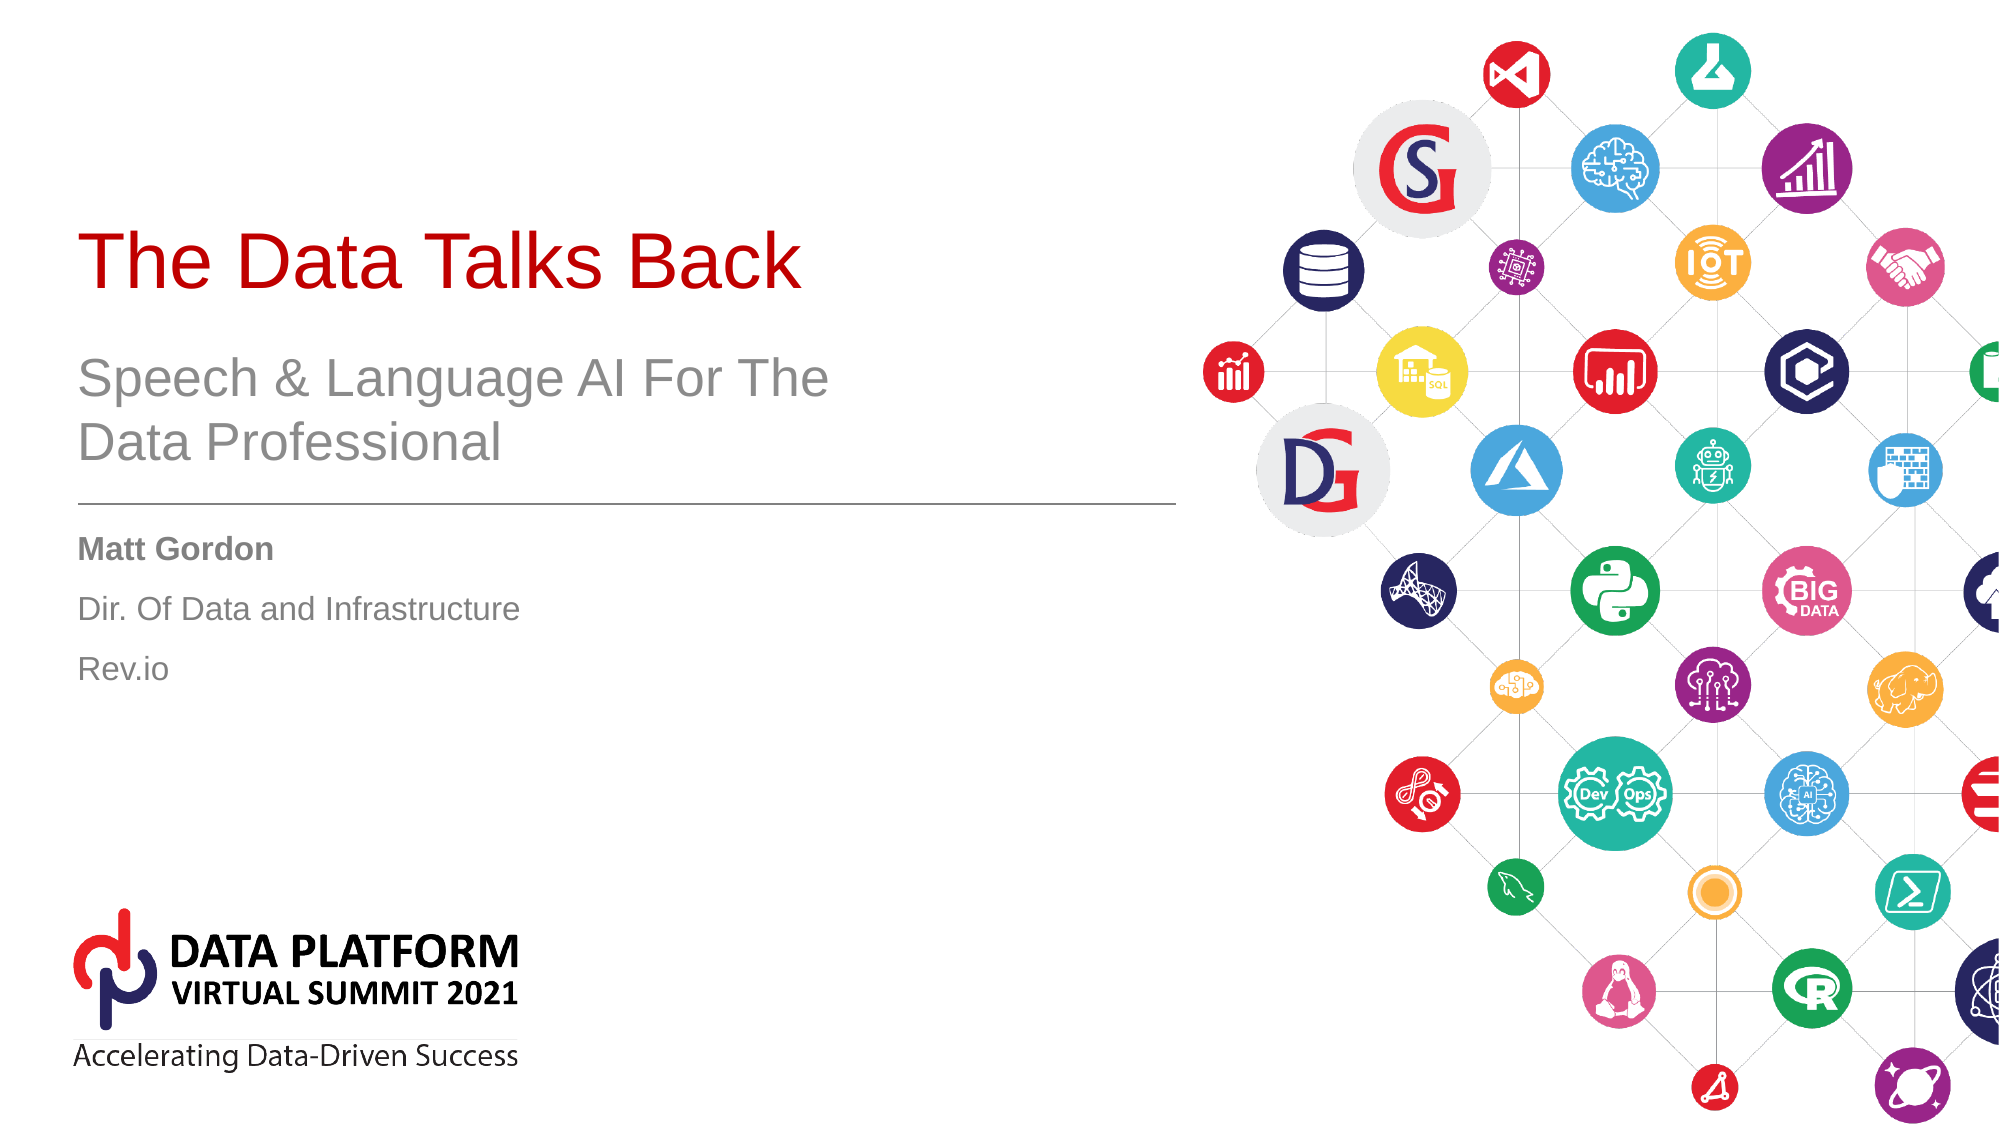

# The Data Talks Back
Speech & Language AI For The Data Professional
Matt Gordon
Dir. Of Data and Infrastructure
Rev.io